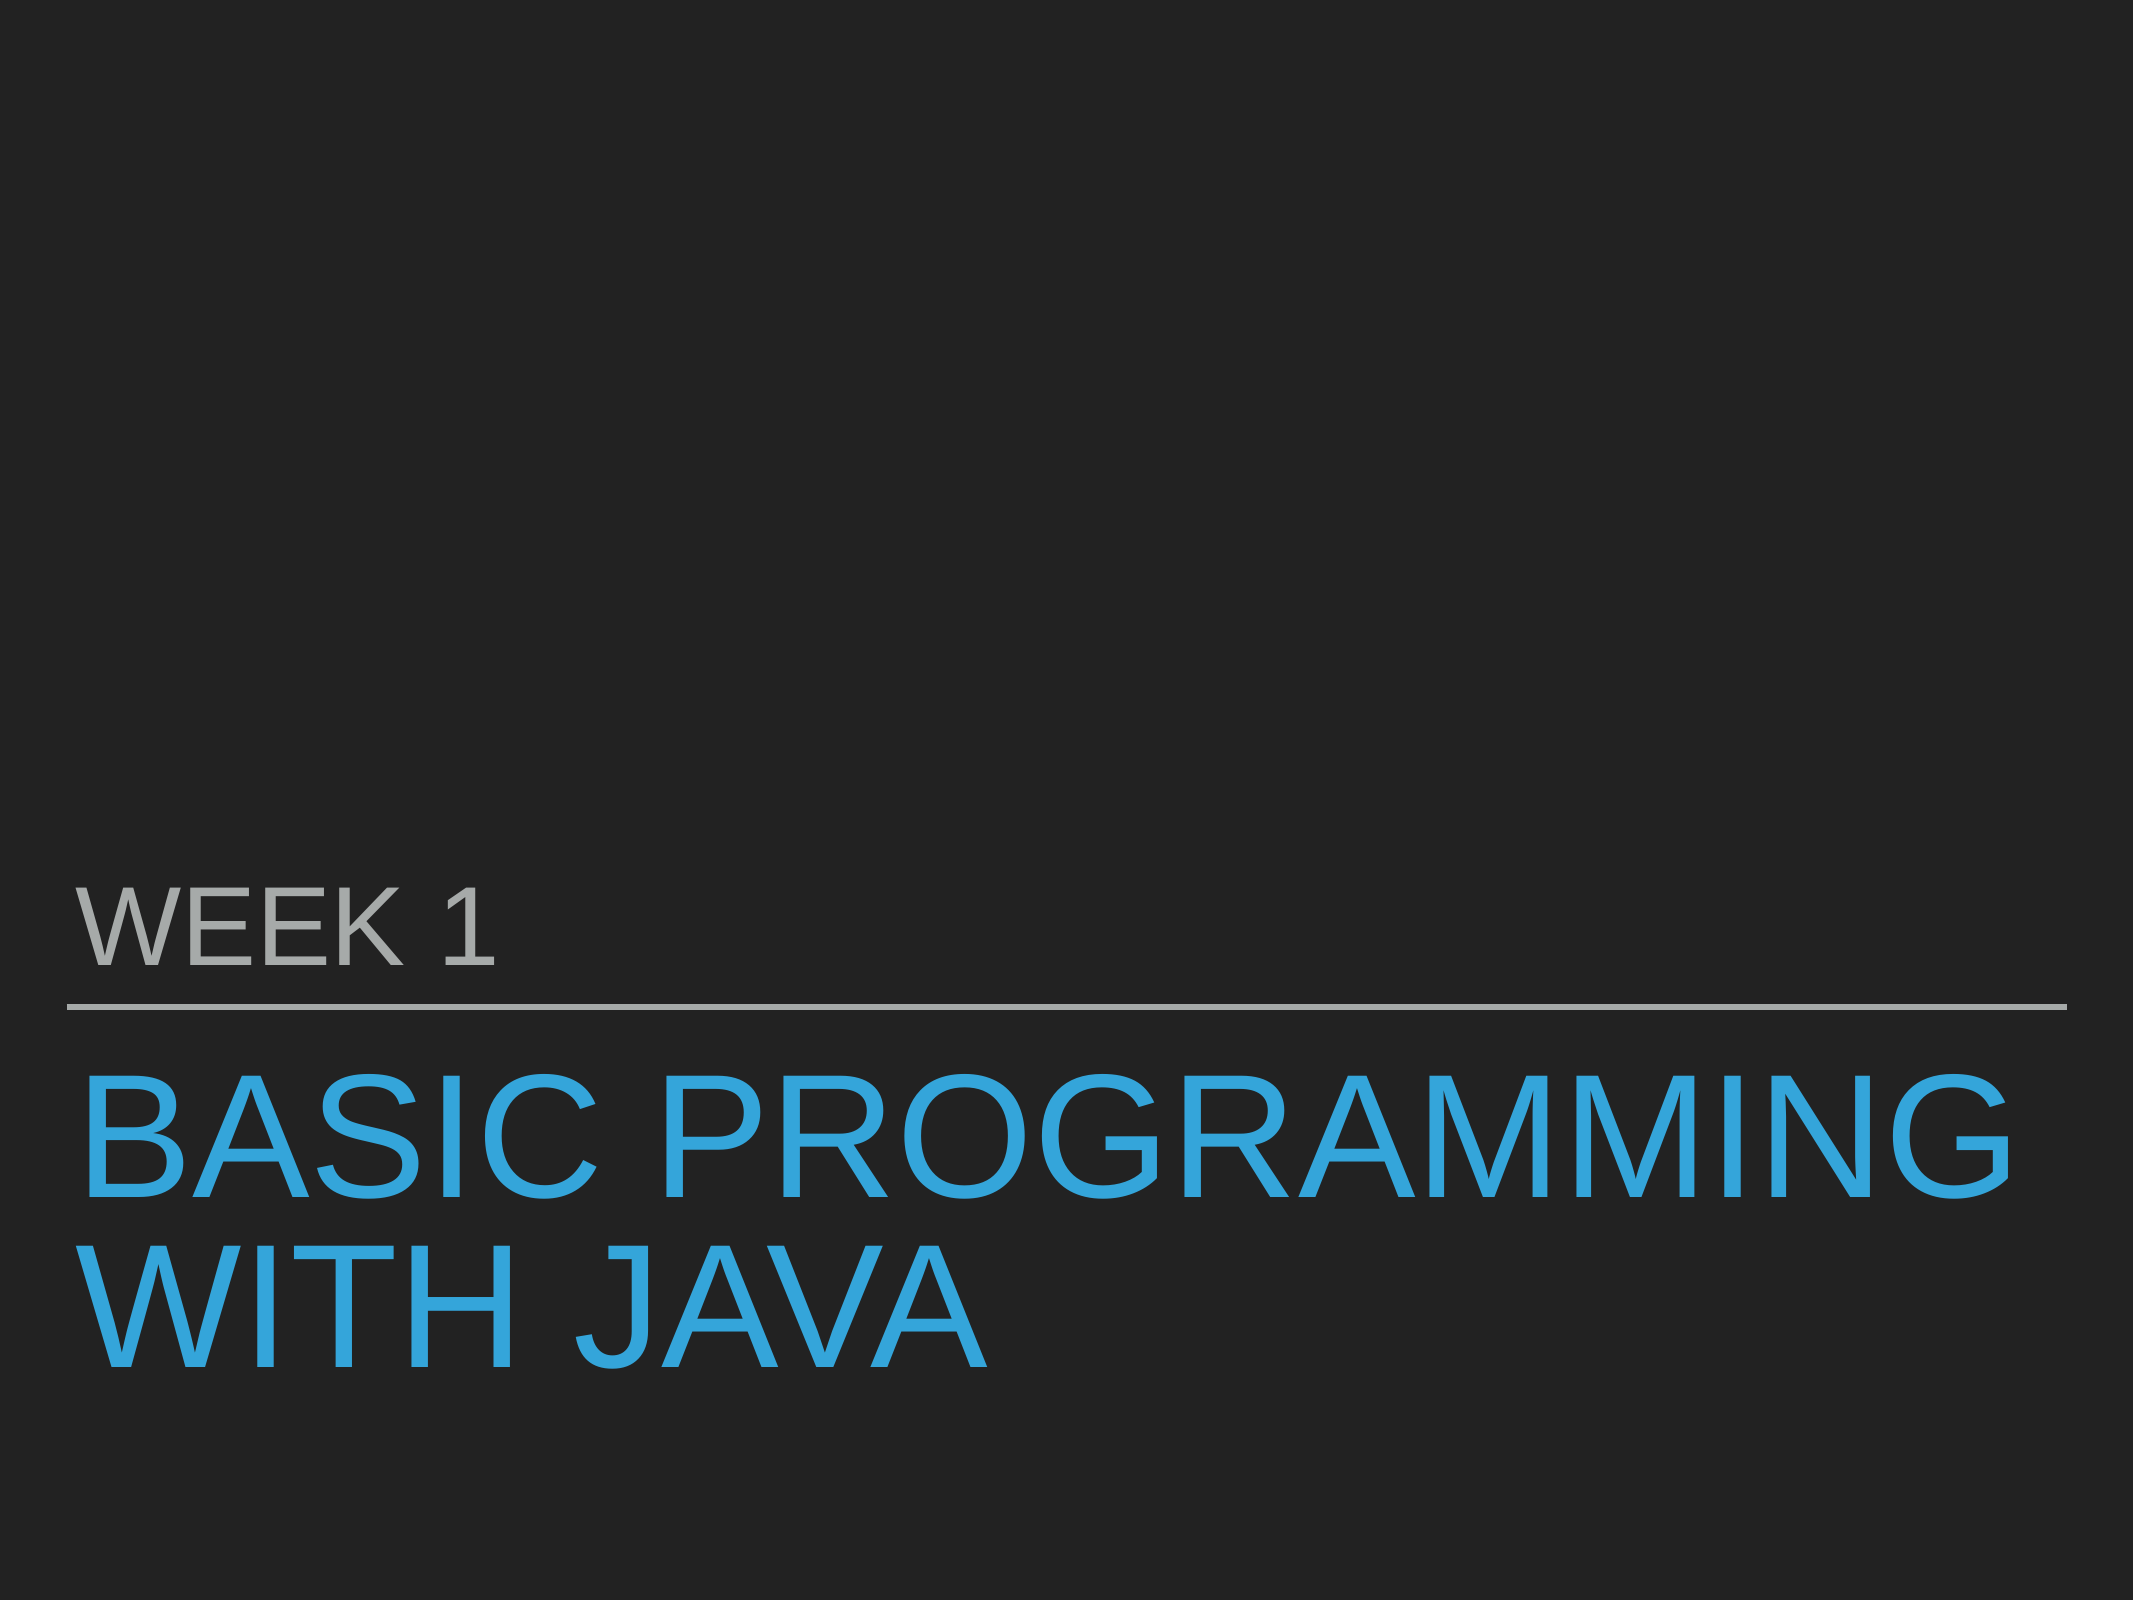

Week 1
# Basic Programming with java